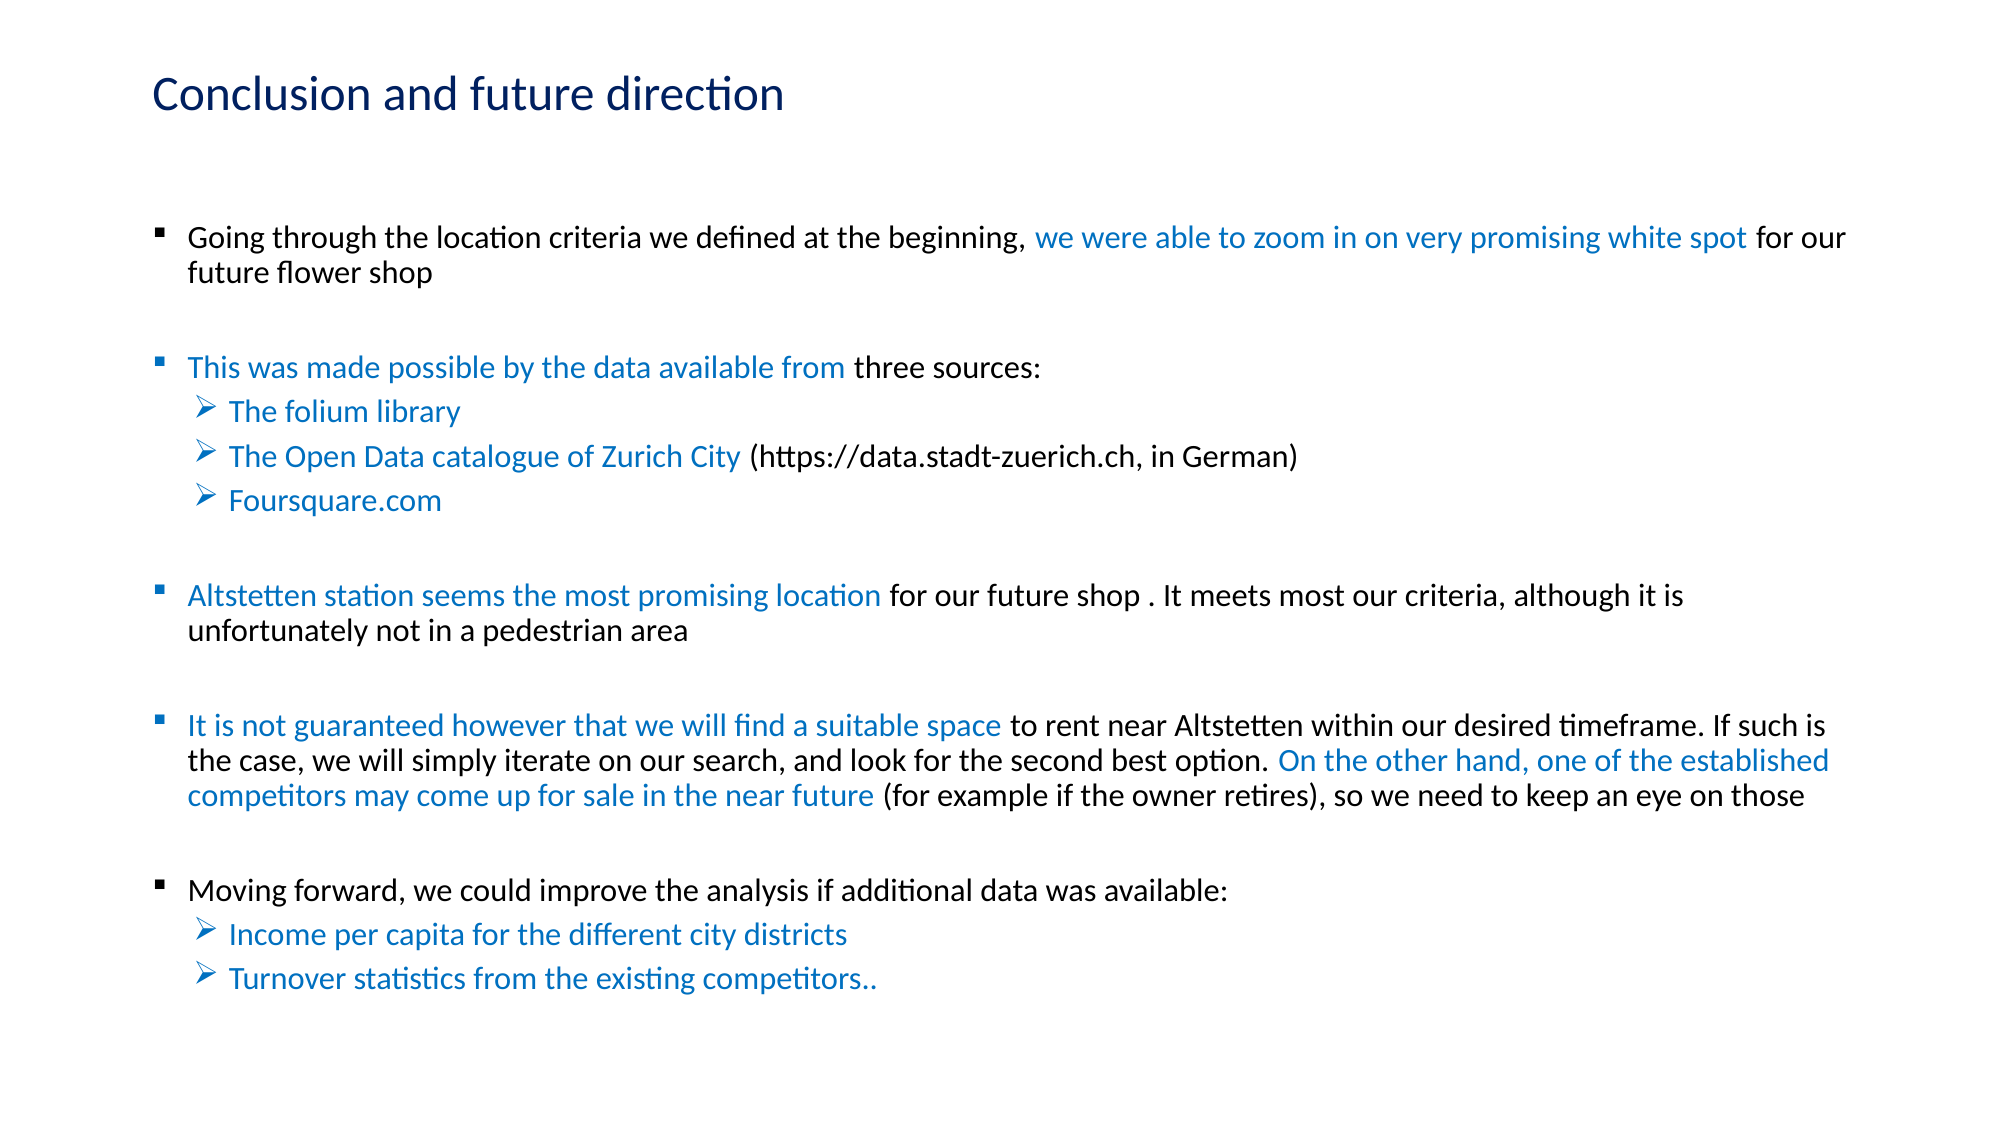

# Conclusion and future direction
Going through the location criteria we defined at the beginning, we were able to zoom in on very promising white spot for our future flower shop

This was made possible by the data available from three sources:
The folium library
The Open Data catalogue of Zurich City (https://data.stadt-zuerich.ch, in German)
Foursquare.com

Altstetten station seems the most promising location for our future shop . It meets most our criteria, although it is unfortunately not in a pedestrian area

It is not guaranteed however that we will find a suitable space to rent near Altstetten within our desired timeframe. If such is the case, we will simply iterate on our search, and look for the second best option. On the other hand, one of the established competitors may come up for sale in the near future (for example if the owner retires), so we need to keep an eye on those

Moving forward, we could improve the analysis if additional data was available:
Income per capita for the different city districts
Turnover statistics from the existing competitors..